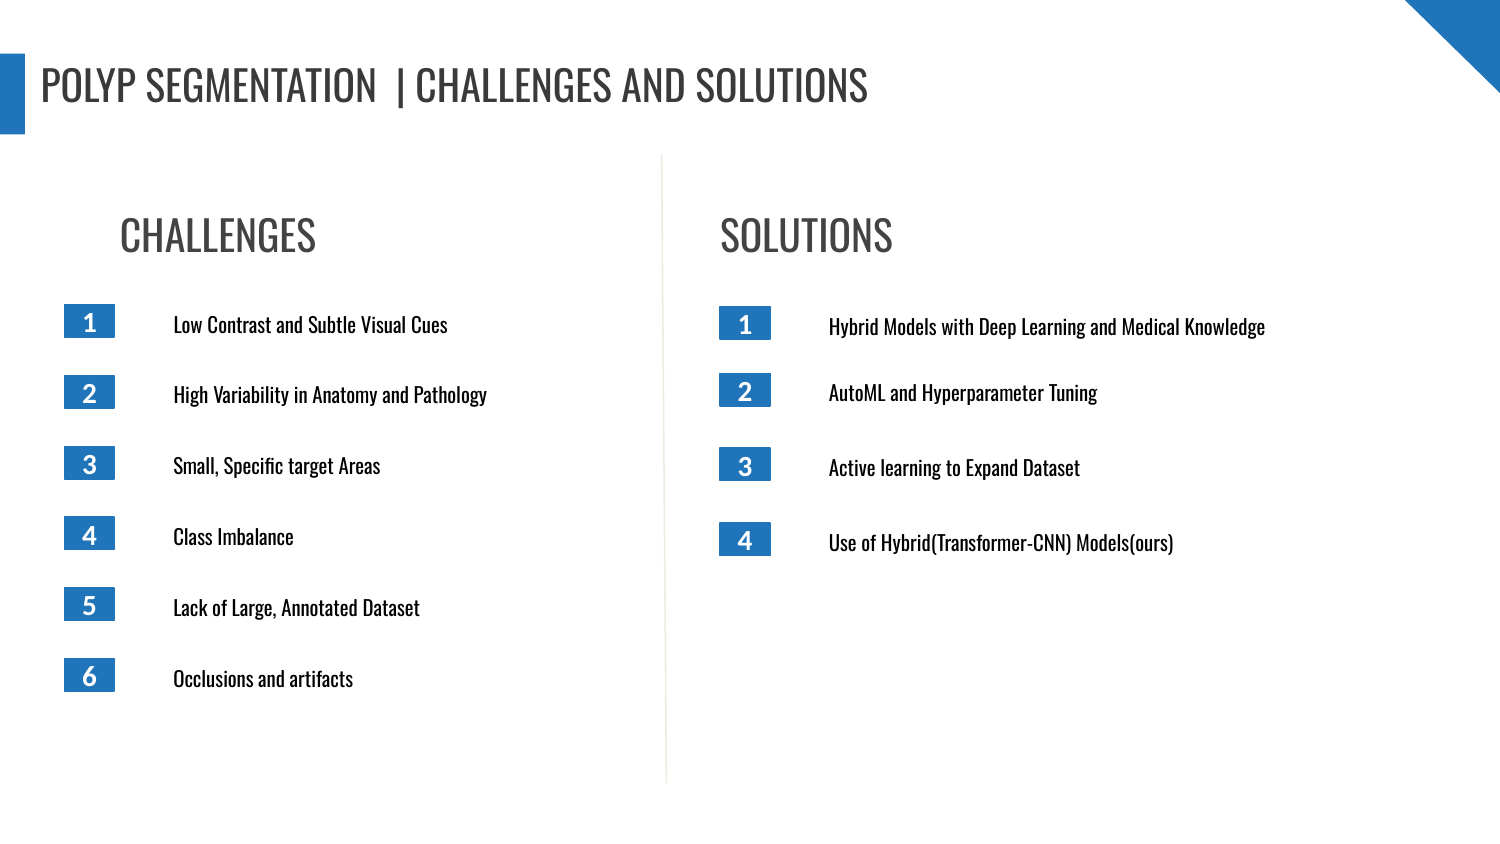

POLYP SEGMENTATION  | CHALLENGES AND SOLUTIONS

CHALLENGES
SOLUTIONS
1
Low Contrast and Subtle Visual Cues
1
Hybrid Models with Deep Learning and Medical Knowledge
AutoML and Hyperparameter Tuning
2
High Variability in Anatomy and Pathology
2
3
Small, Specific target Areas
3
Active learning to Expand Dataset
4
Class Imbalance
4
Use of Hybrid(Transformer-CNN) Models(ours)
5
Lack of Large, Annotated Dataset
6
Occlusions and artifacts